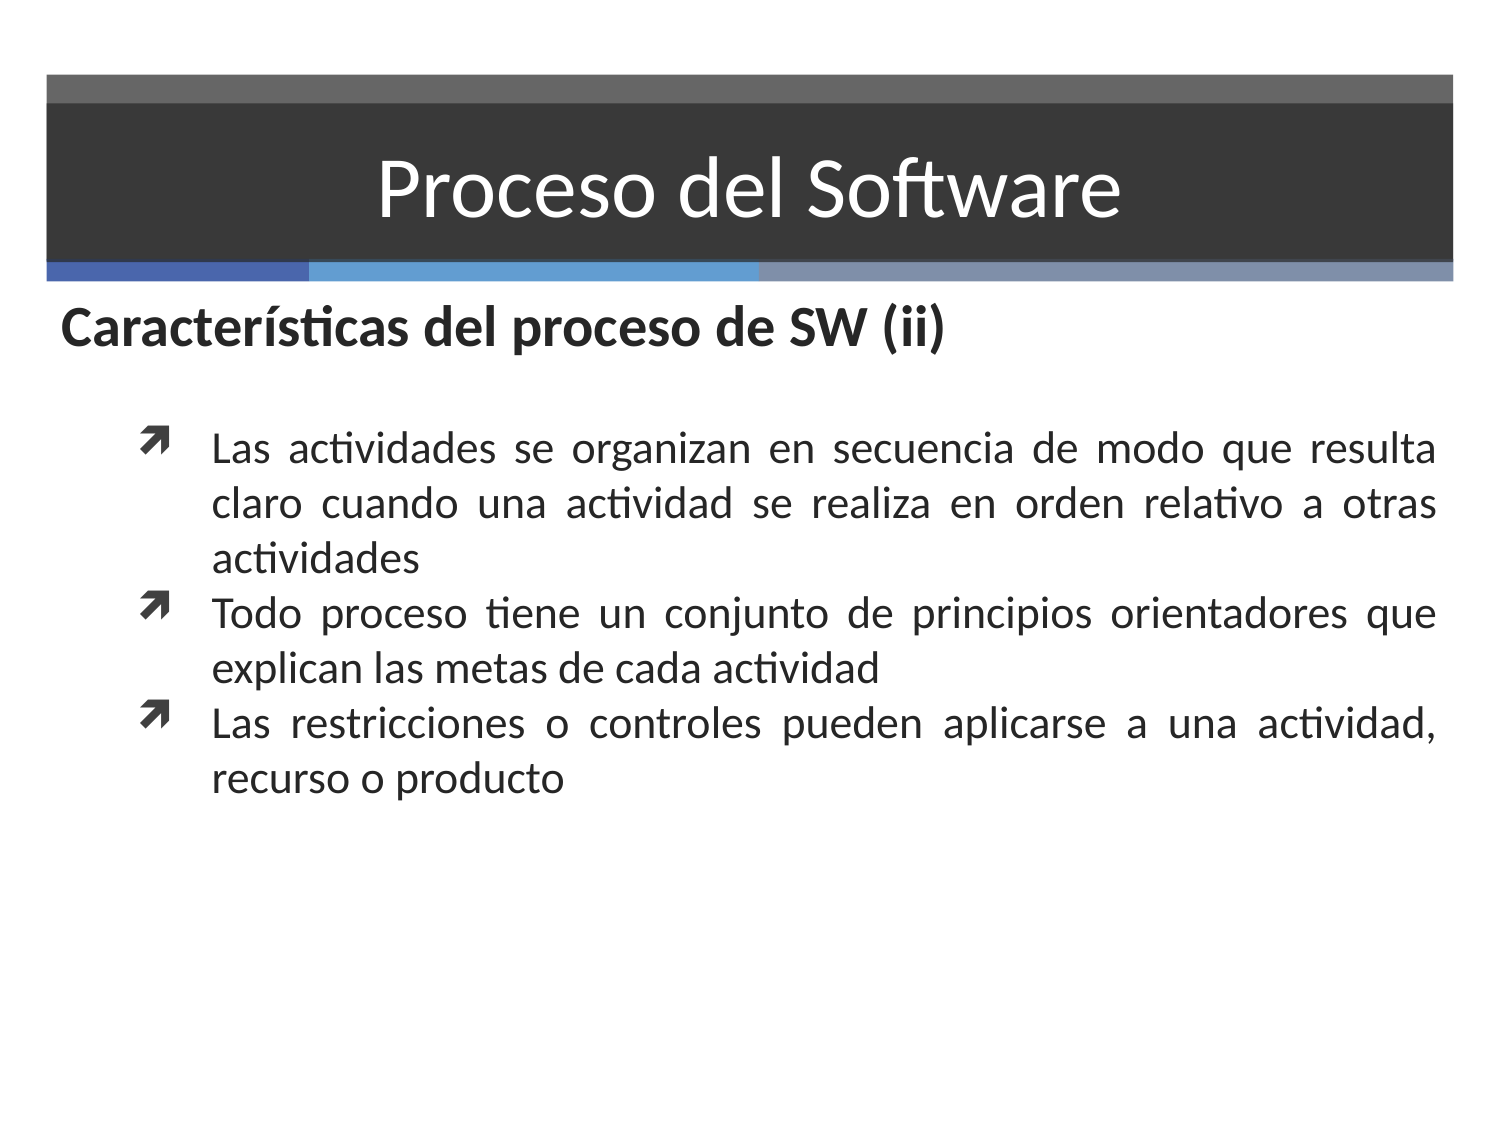

# Proceso del Software
Características del proceso de SW (ii)

Las actividades se organizan en secuencia de modo que resulta claro cuando una actividad se realiza en orden relativo a otras actividades
Todo proceso tiene un conjunto de principios orientadores que explican las metas de cada actividad
Las restricciones o controles pueden aplicarse a una actividad, recurso o producto